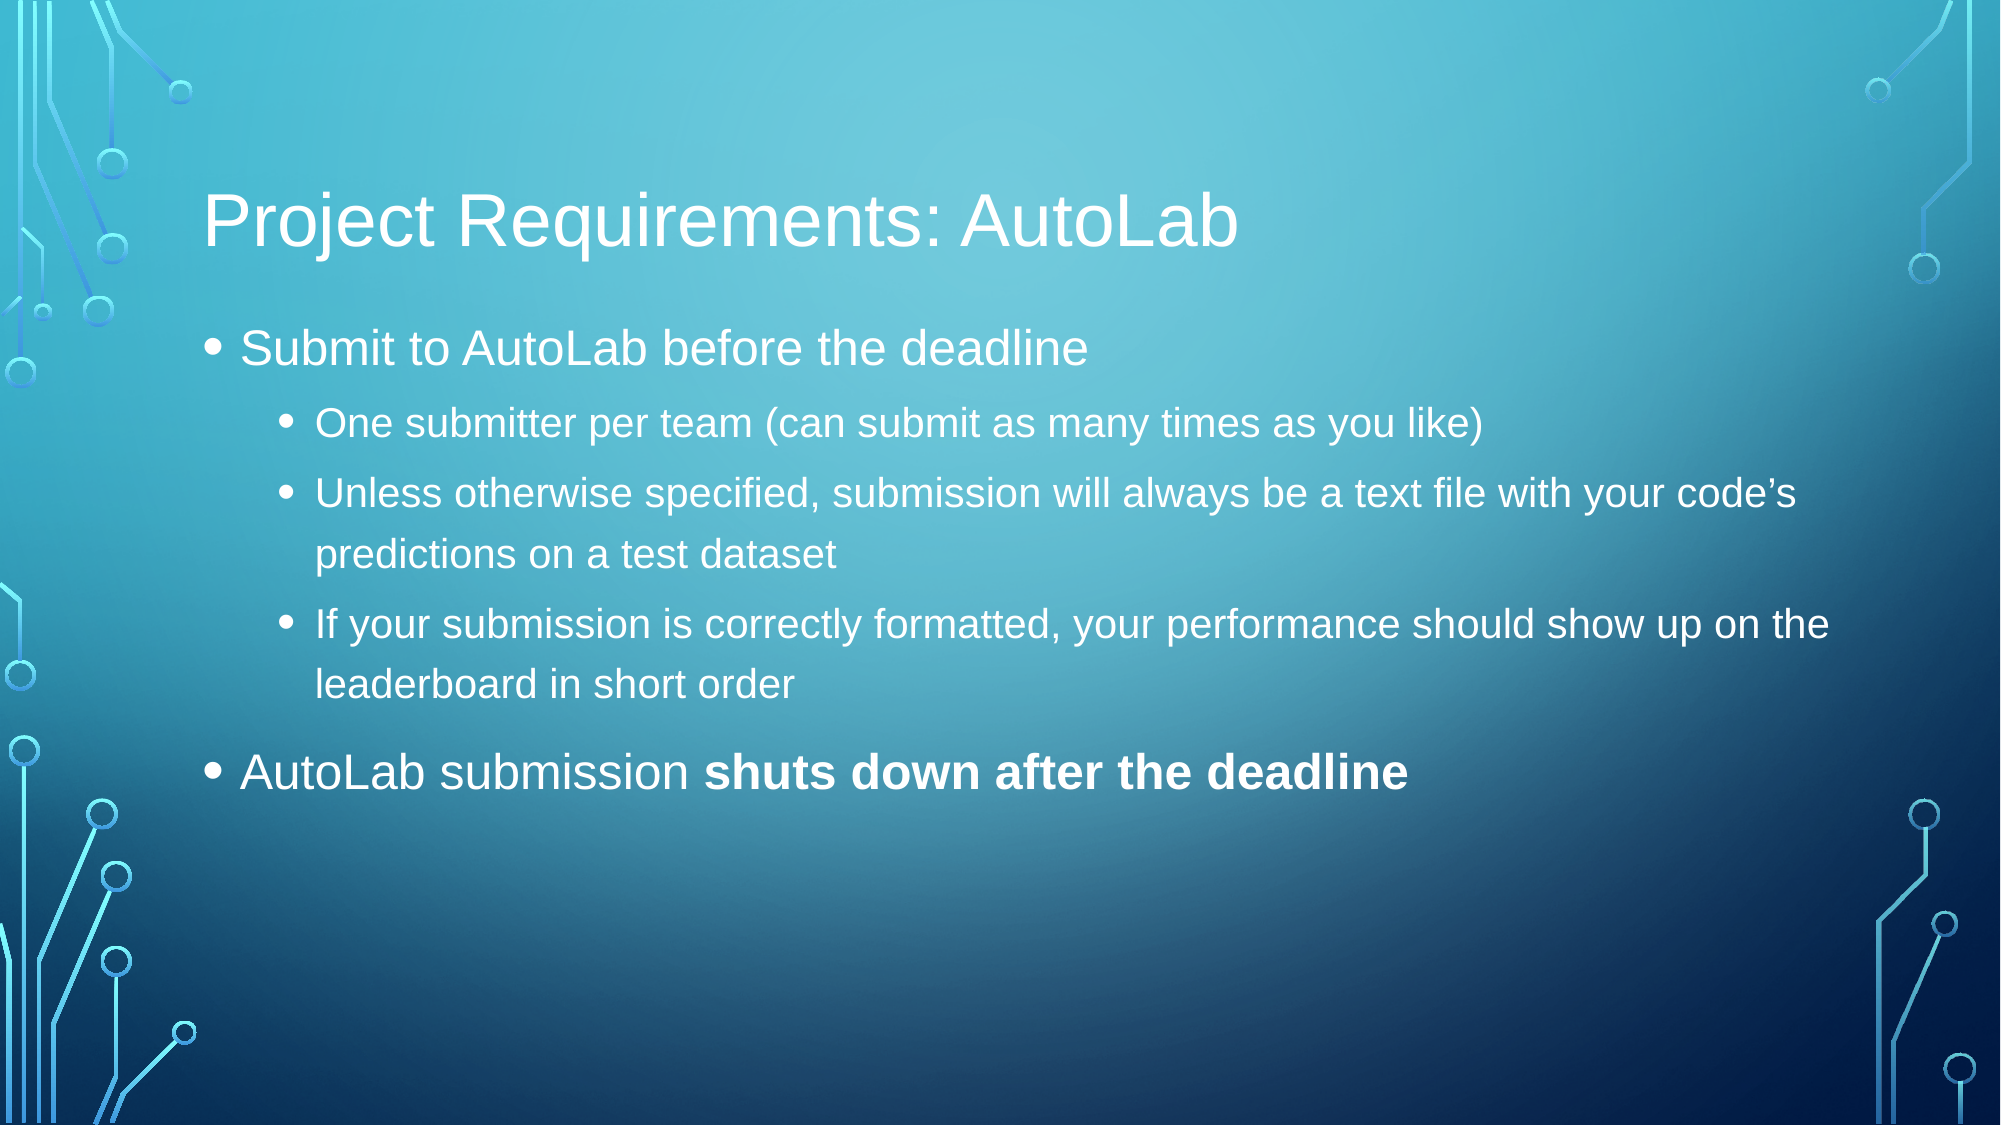

# Project Requirements: AutoLab
Submit to AutoLab before the deadline
One submitter per team (can submit as many times as you like)
Unless otherwise specified, submission will always be a text file with your code’s predictions on a test dataset
If your submission is correctly formatted, your performance should show up on the leaderboard in short order
AutoLab submission shuts down after the deadline